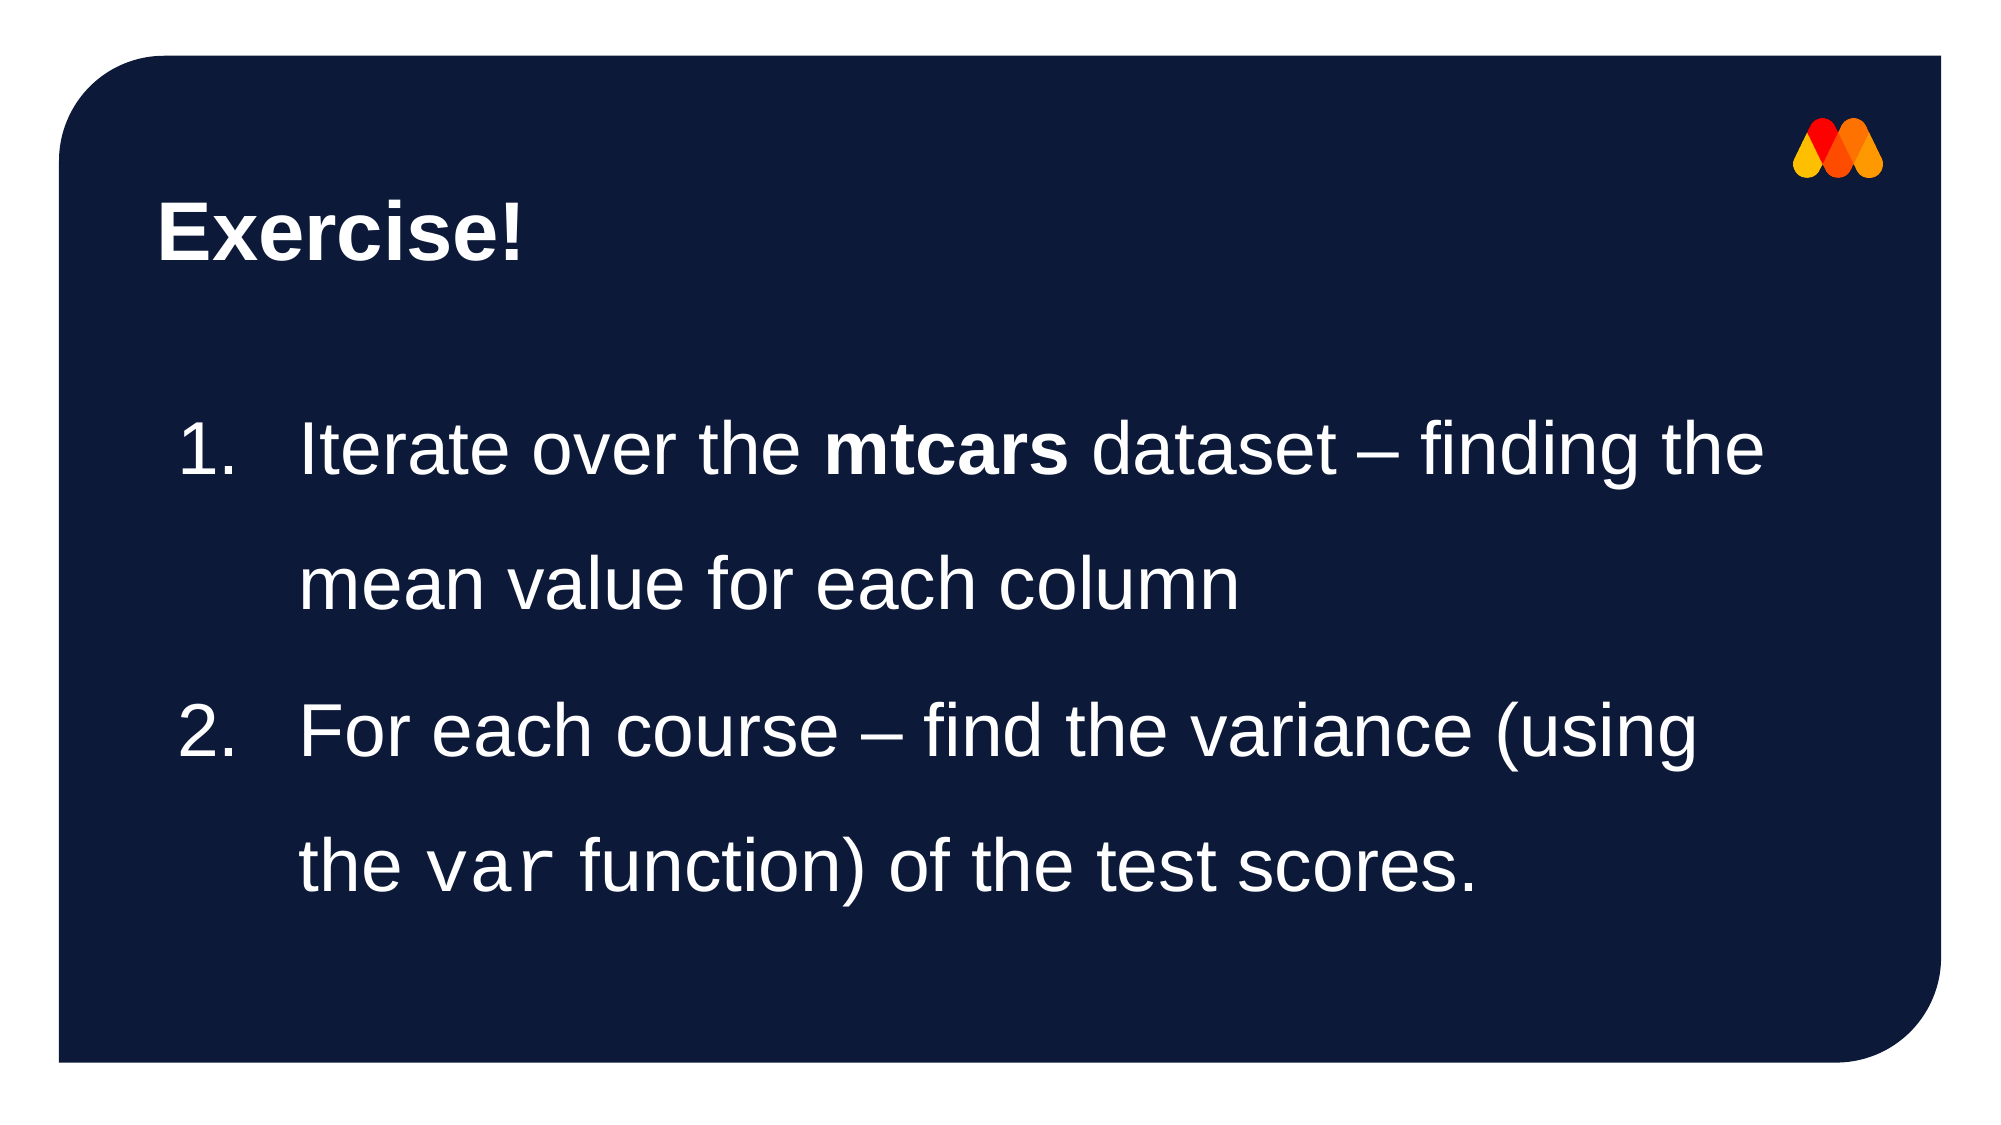

Exercise!
Iterate over the mtcars dataset – finding the mean value for each column
For each course – find the variance (using the var function) of the test scores.